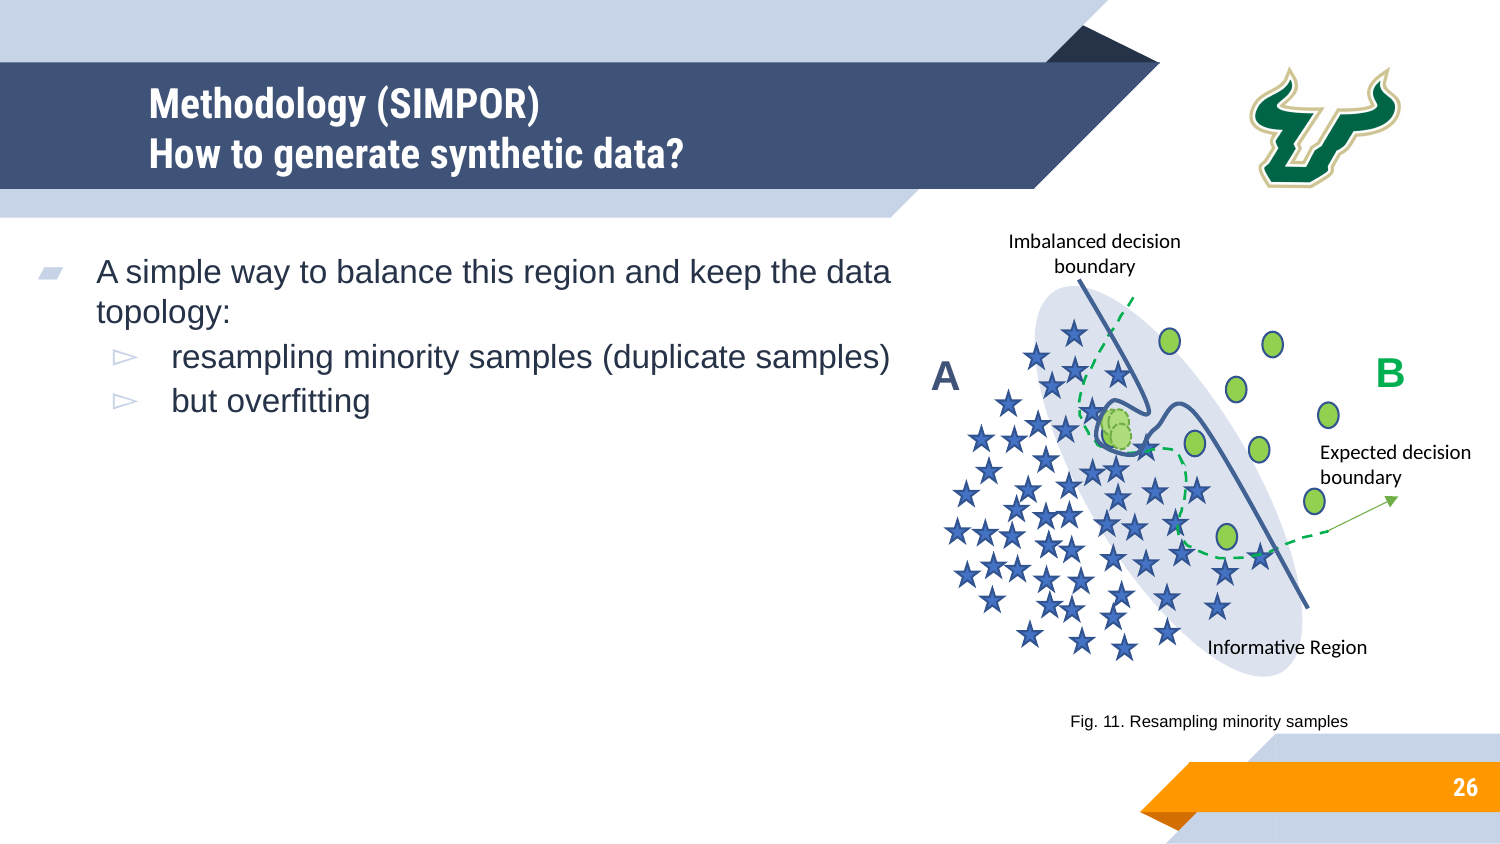

# Methodology (SIMPOR) How to generate synthetic data?
Imbalanced decision boundary
A simple way to balance this region and keep the data topology:
resampling minority samples (duplicate samples)
but overfitting

Informative Region

B
A

Expected decision
boundary
Fig. 11. Resampling minority samples
26